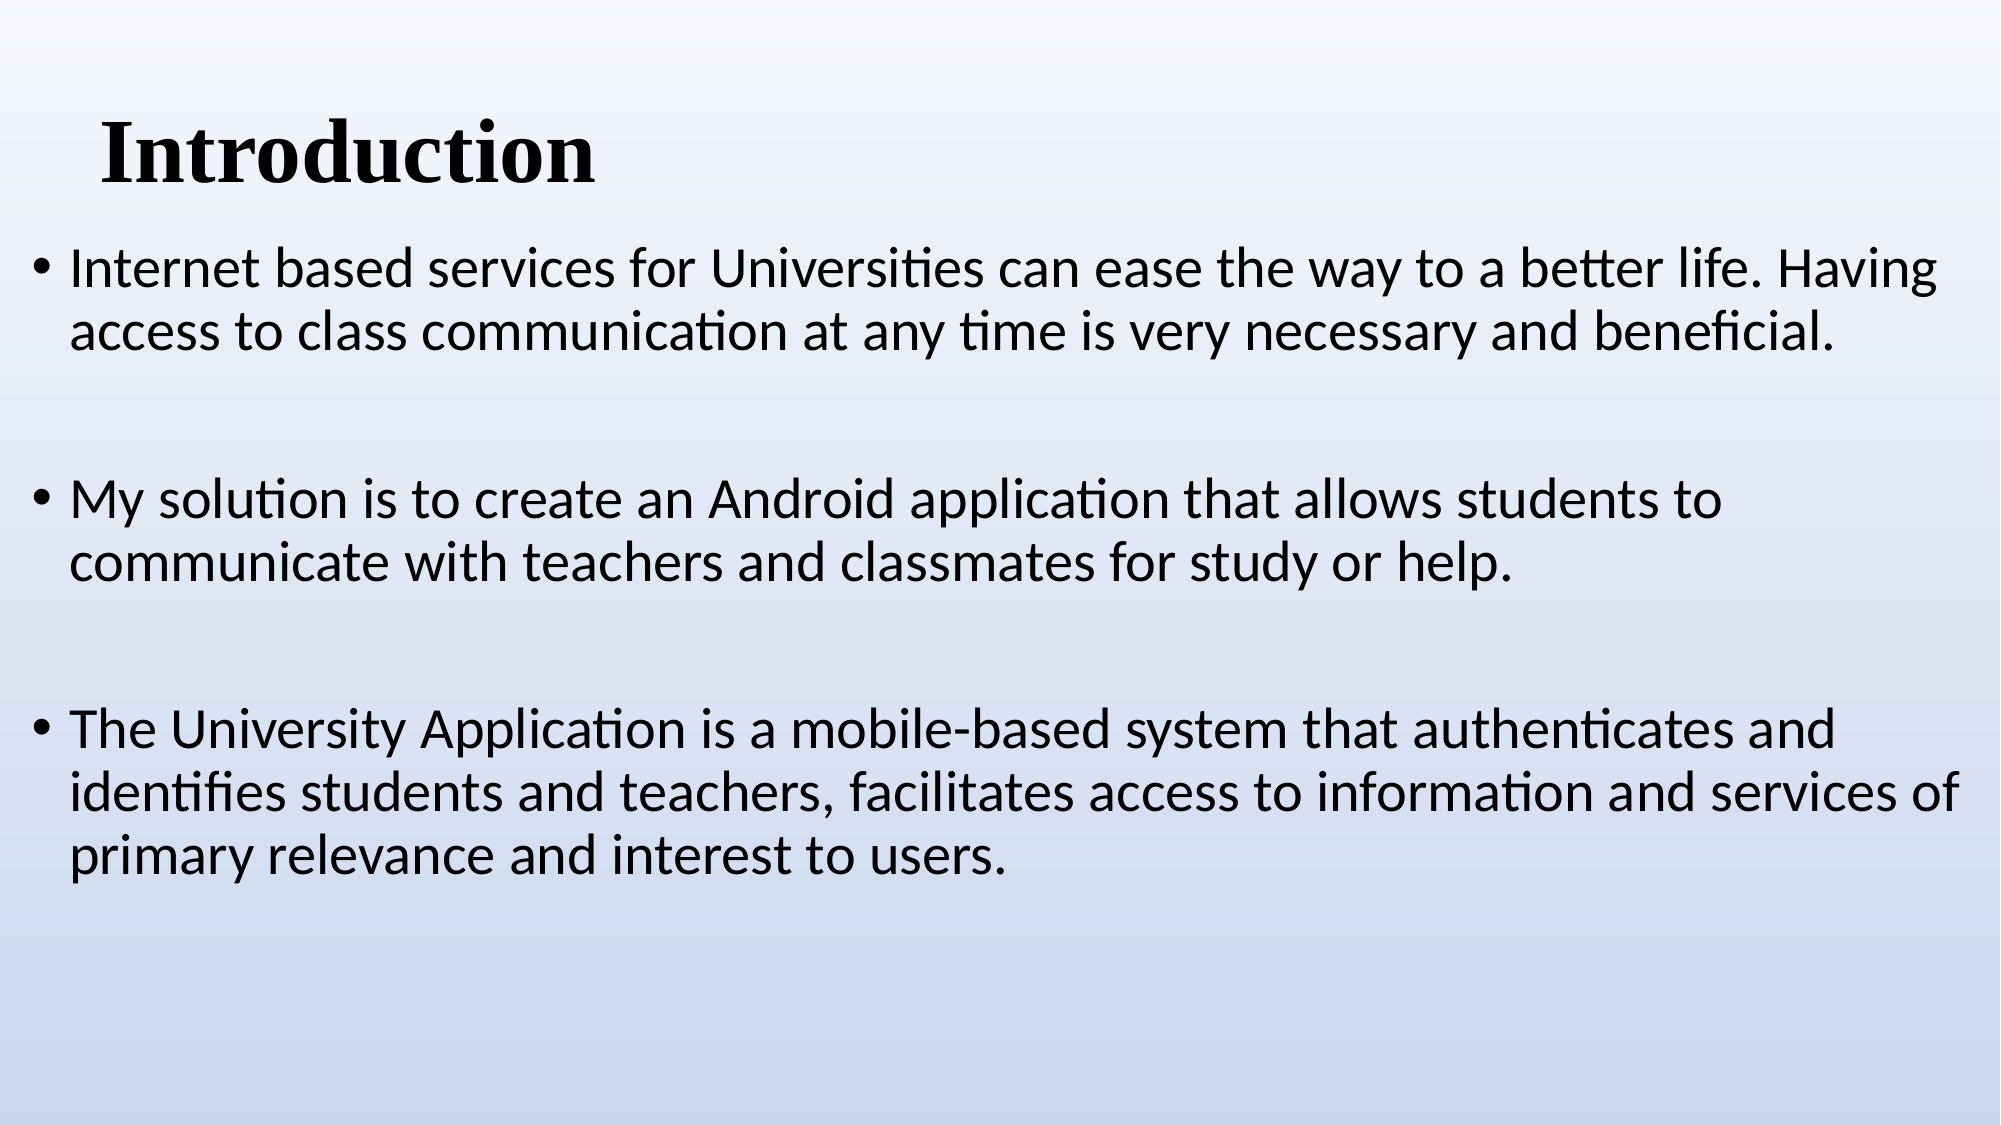

# Introduction
Internet based services for Universities can ease the way to a better life. Having access to class communication at any time is very necessary and beneficial.

My solution is to create an Android application that allows students to communicate with teachers and classmates for study or help.

The University Application is a mobile-based system that authenticates and identifies students and teachers, facilitates access to information and services of primary relevance and interest to users.